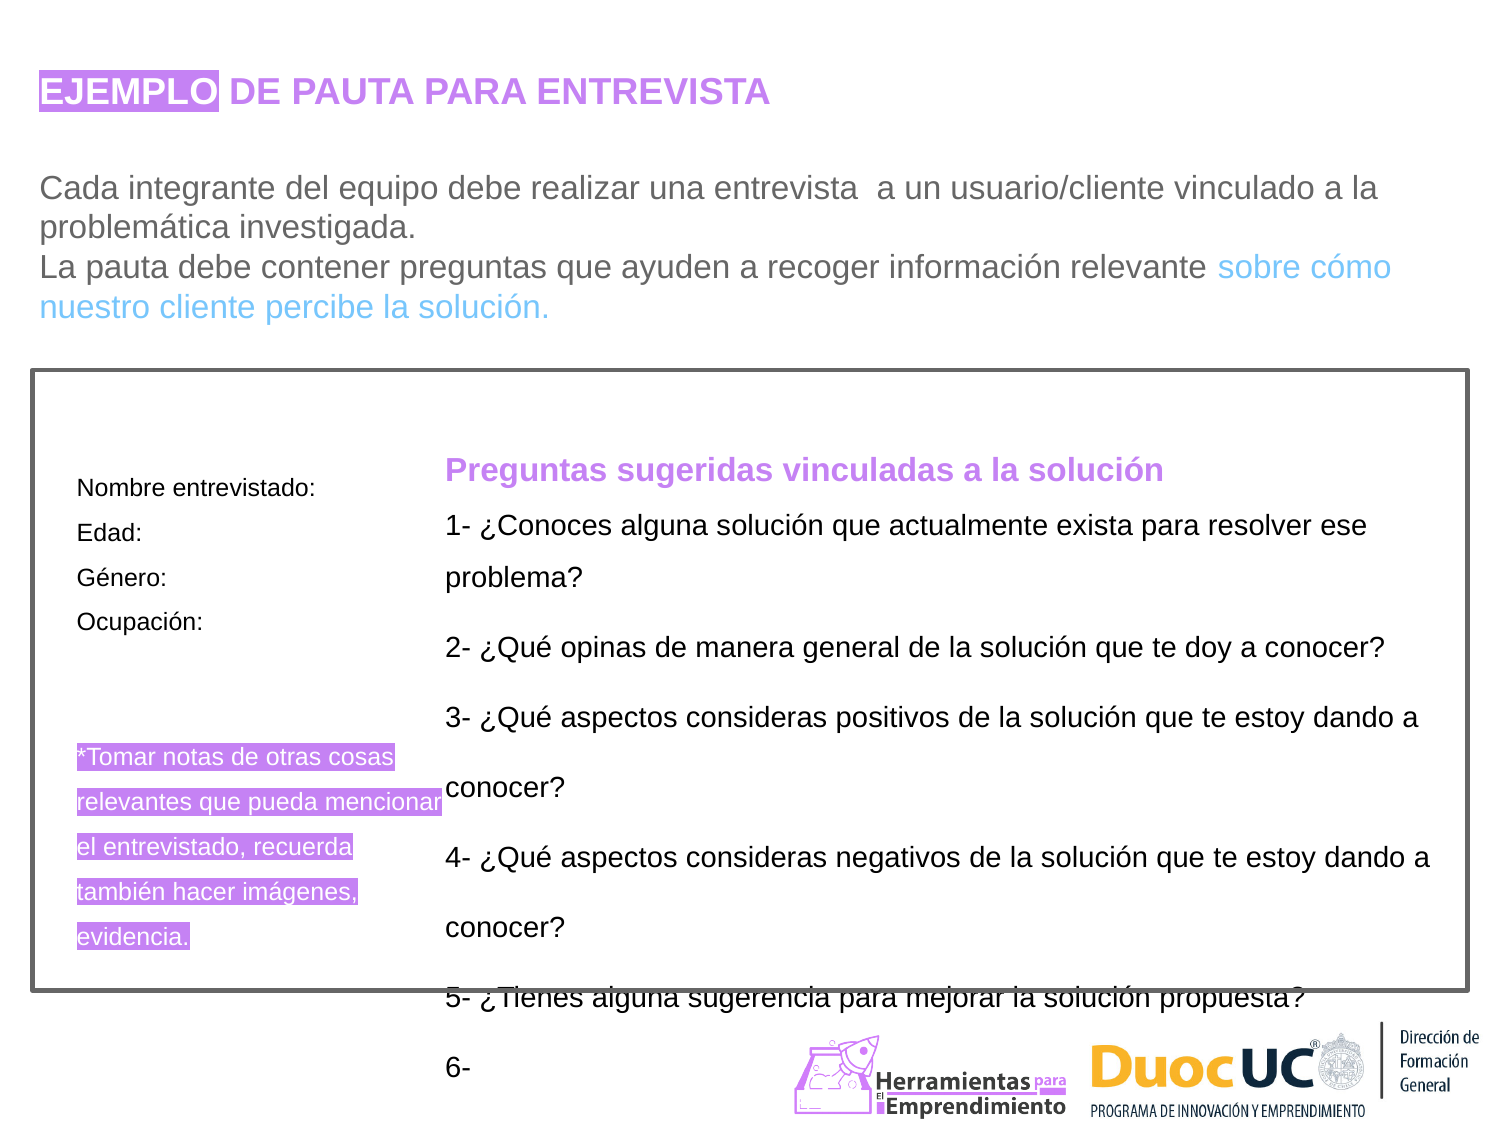

EJEMPLO DE PAUTA PARA ENTREVISTA
Cada integrante del equipo debe realizar una entrevista  a un usuario/cliente vinculado a la problemática investigada.
La pauta debe contener preguntas que ayuden a recoger información relevante sobre cómo nuestro cliente percibe la solución.

Preguntas sugeridas vinculadas a la solución
1- ¿Conoces alguna solución que actualmente exista para resolver ese problema?
2- ¿Qué opinas de manera general de la solución que te doy a conocer?
3- ¿Qué aspectos consideras positivos de la solución que te estoy dando a conocer?
4- ¿Qué aspectos consideras negativos de la solución que te estoy dando a conocer?
5- ¿Tienes alguna sugerencia para mejorar la solución propuesta?
6-
7-
Nombre entrevistado:
Edad:
Género:
Ocupación:

*Tomar notas de otras cosas relevantes que pueda mencionar el entrevistado, recuerda también hacer imágenes, evidencia.